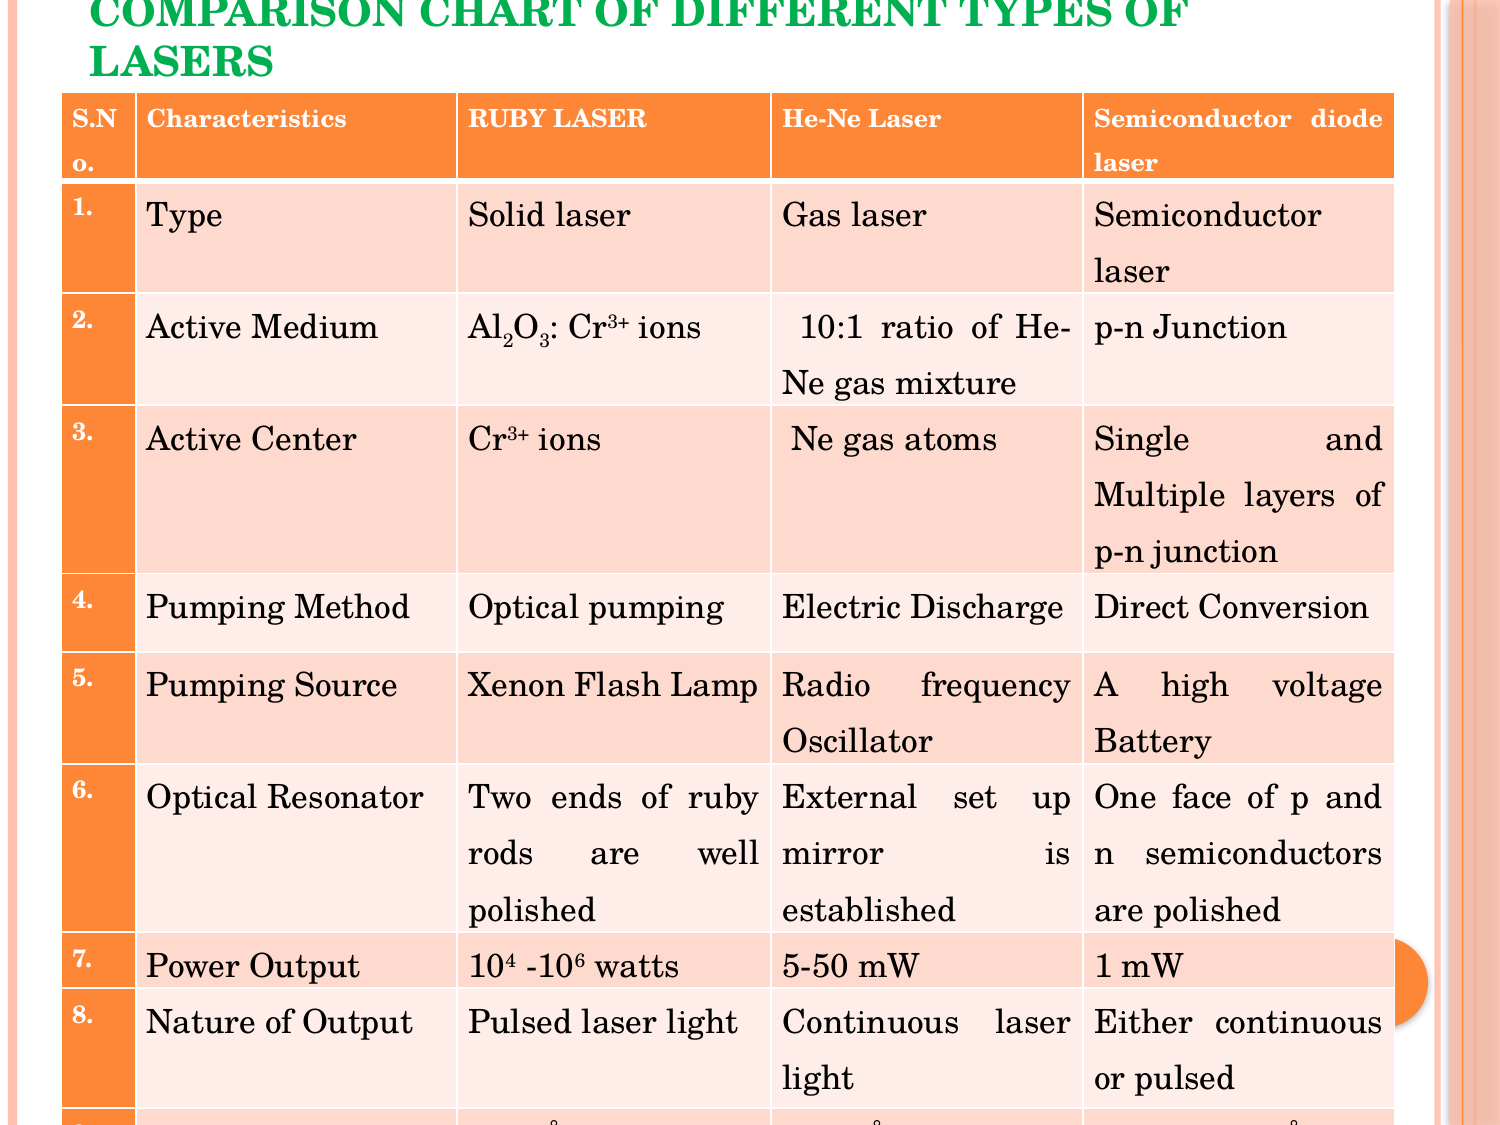

# Comparison chart of different types of lasers
| S.No. | Characteristics | RUBY LASER | He-Ne Laser | Semiconductor diode laser |
| --- | --- | --- | --- | --- |
| 1. | Type | Solid laser | Gas laser | Semiconductor laser |
| 2. | Active Medium | Al2O3: Cr3+ ions | 10:1 ratio of He-Ne gas mixture | p-n Junction |
| 3. | Active Center | Cr3+ ions | Ne gas atoms | Single and Multiple layers of p-n junction |
| 4. | Pumping Method | Optical pumping | Electric Discharge | Direct Conversion |
| 5. | Pumping Source | Xenon Flash Lamp | Radio frequency Oscillator | A high voltage Battery |
| 6. | Optical Resonator | Two ends of ruby rods are well polished | External set up mirror is established | One face of p and n semiconductors are polished |
| 7. | Power Output | 104 -106 watts | 5-50 mW | 1 mW |
| 8. | Nature of Output | Pulsed laser light | Continuous laser light | Either continuous or pulsed |
| 9. | Wavelength of Output | 6943Å | 6328 Å | ≈8000-8500 Å |